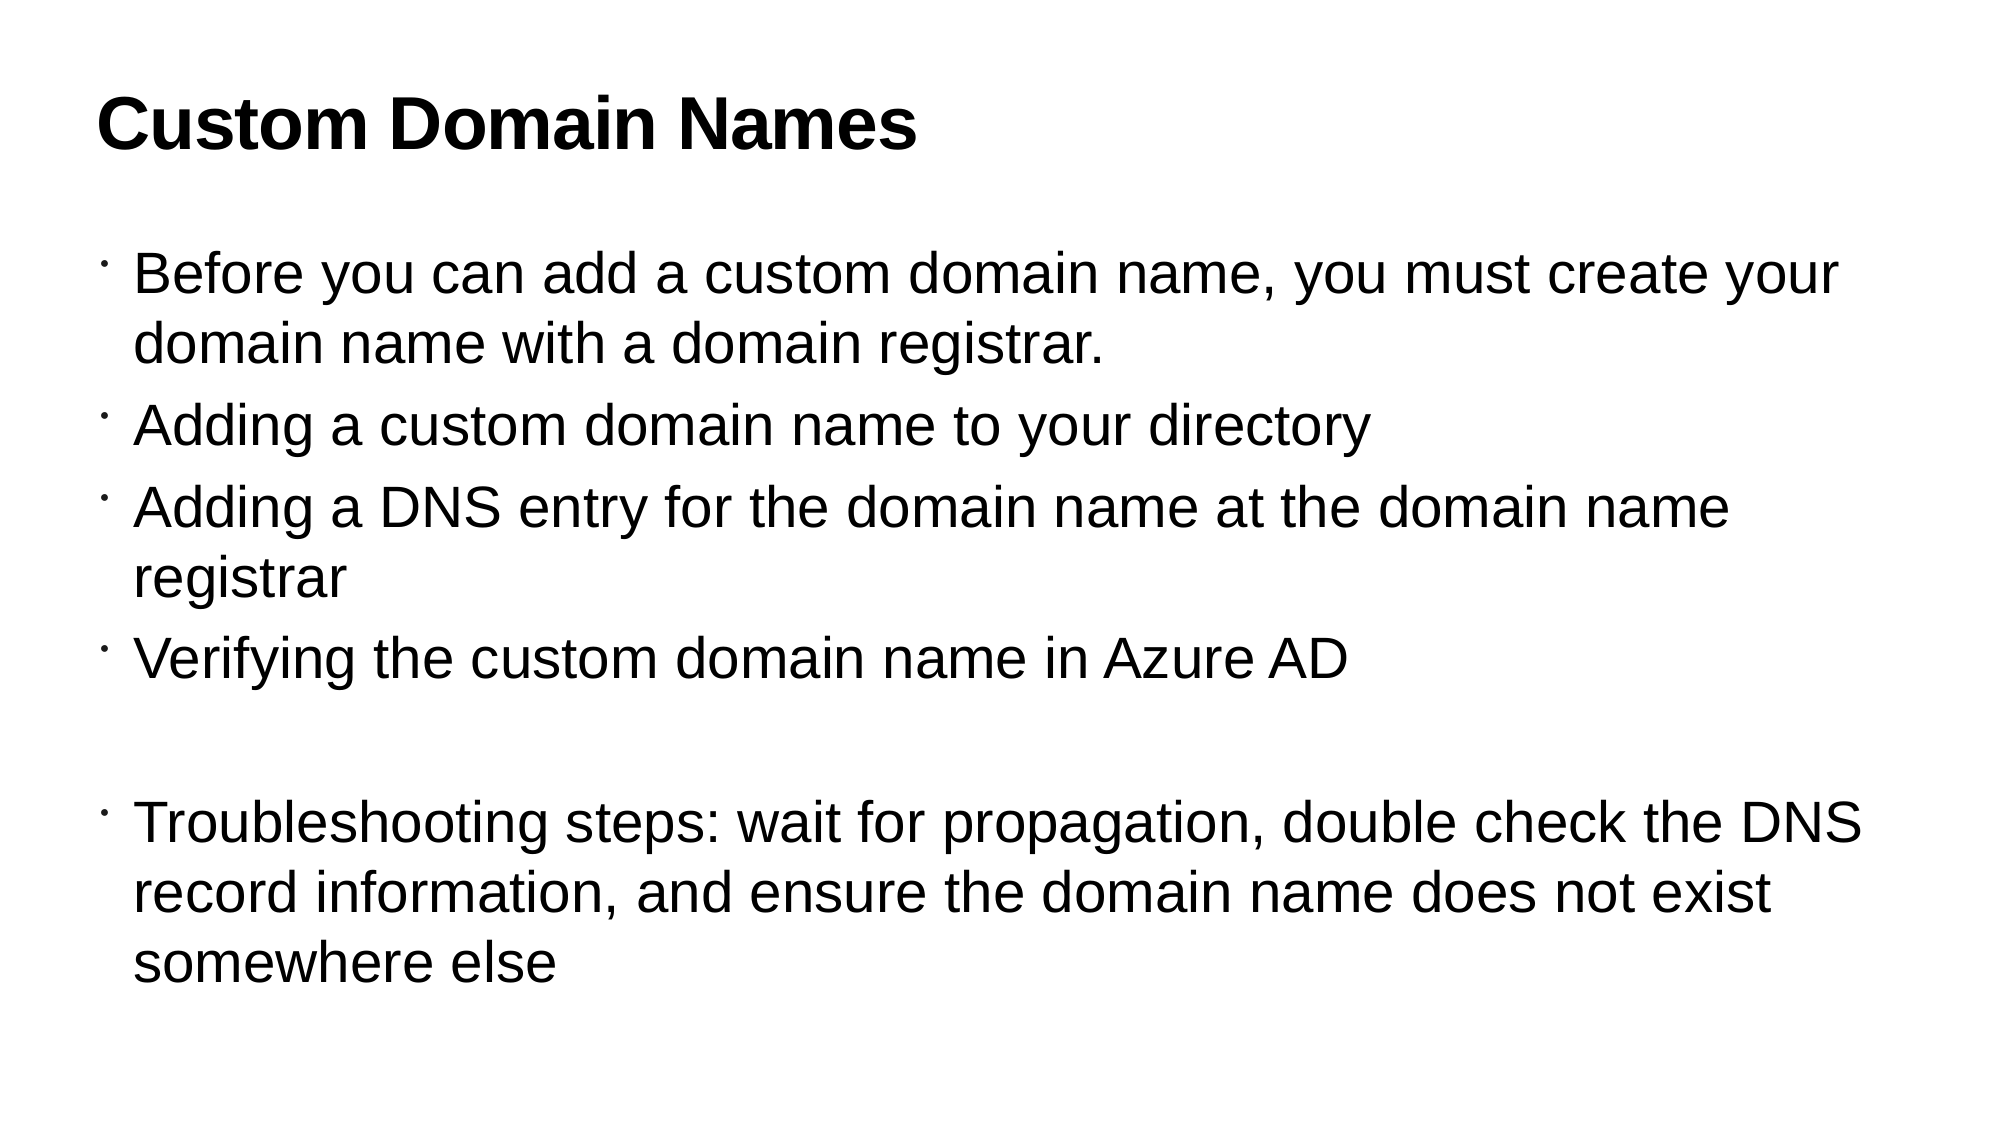

# Custom Domain Names
Before you can add a custom domain name, you must create your domain name with a domain registrar.
Adding a custom domain name to your directory
Adding a DNS entry for the domain name at the domain name registrar
Verifying the custom domain name in Azure AD

Troubleshooting steps: wait for propagation, double check the DNS record information, and ensure the domain name does not exist somewhere else